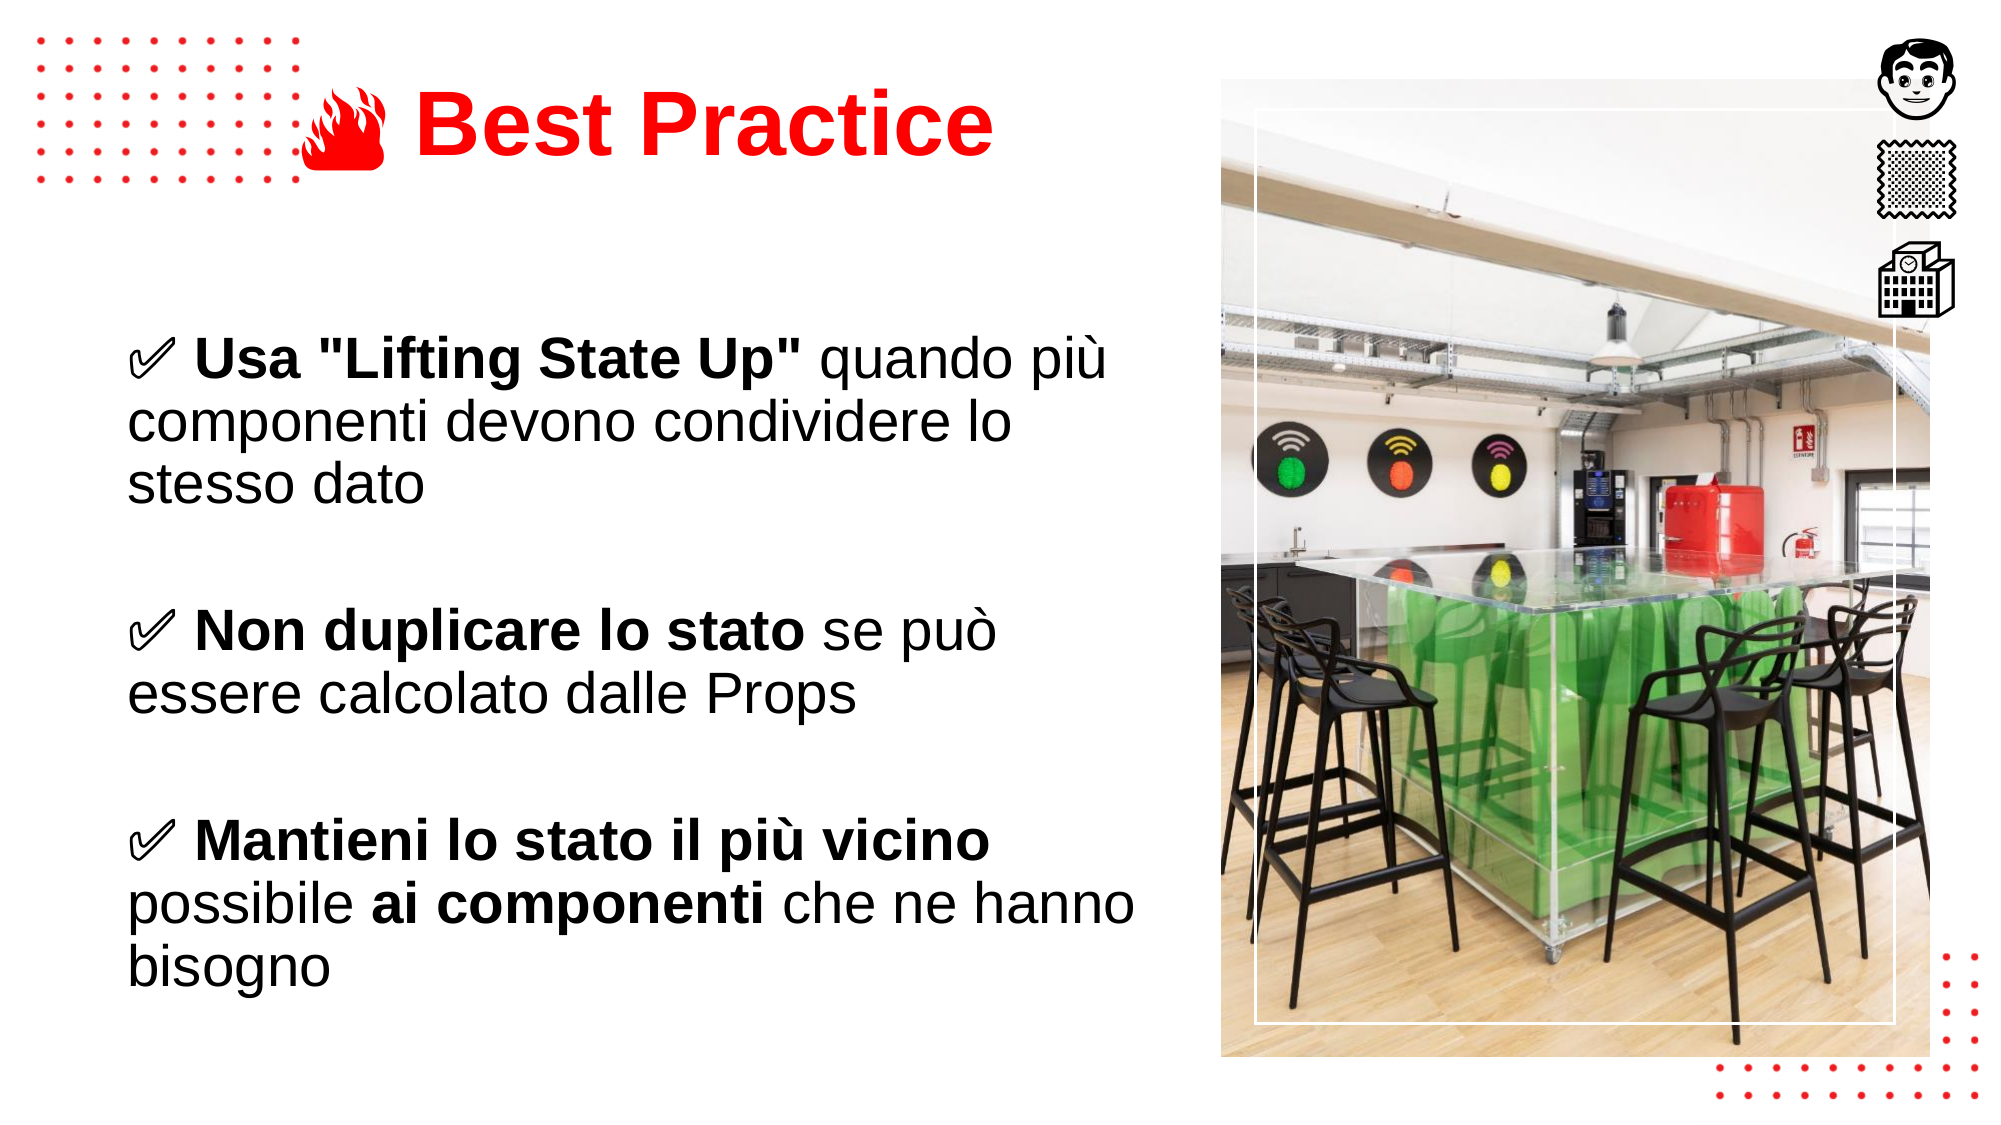

👨🏼‍🏫
# 🔥 Best Practice
✅ Usa "Lifting State Up" quando più componenti devono condividere lo stesso dato
✅ Non duplicare lo stato se può essere calcolato dalle Props
✅ Mantieni lo stato il più vicino possibile ai componenti che ne hanno bisogno